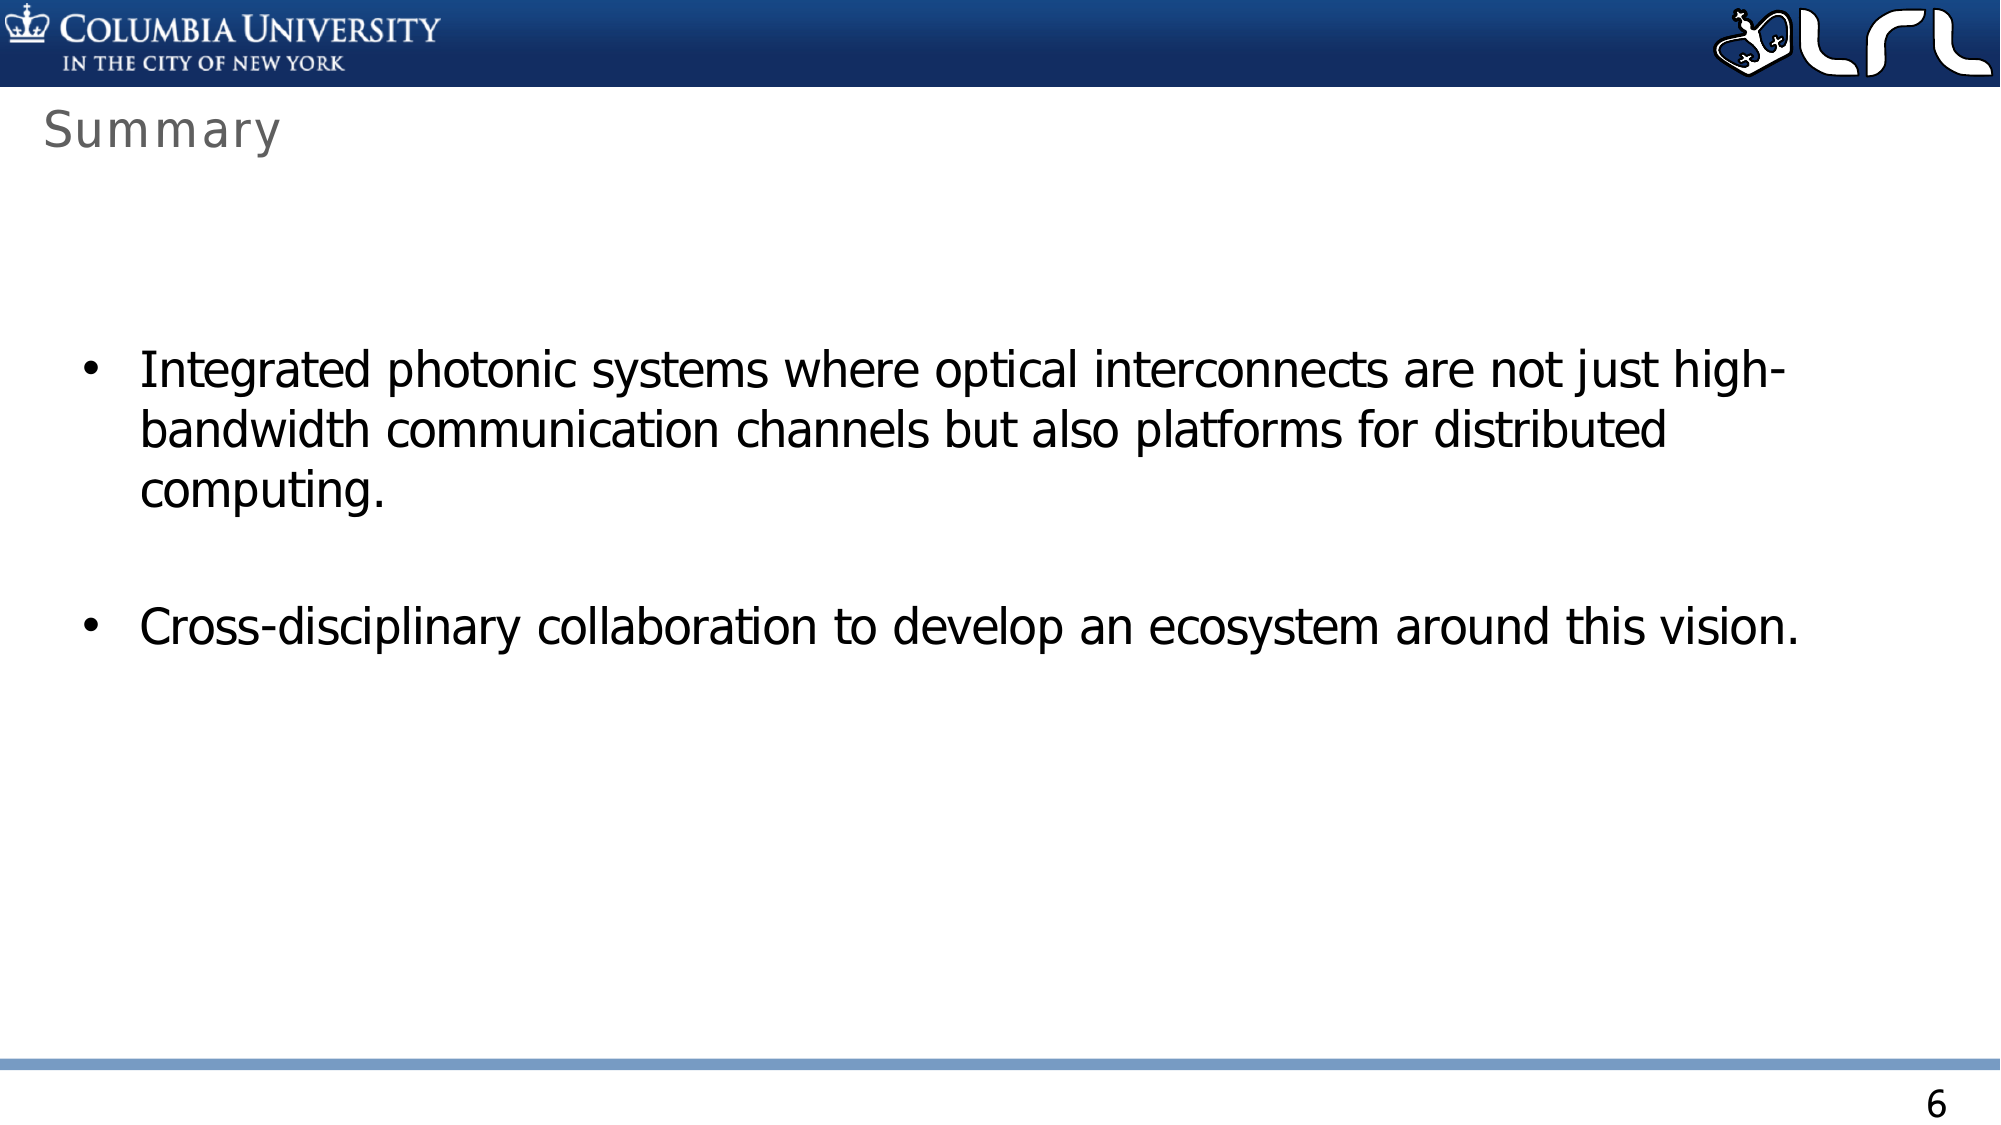

# Summary
Integrated photonic systems where optical interconnects are not just high-bandwidth communication channels but also platforms for distributed computing.

Cross-disciplinary collaboration to develop an ecosystem around this vision.